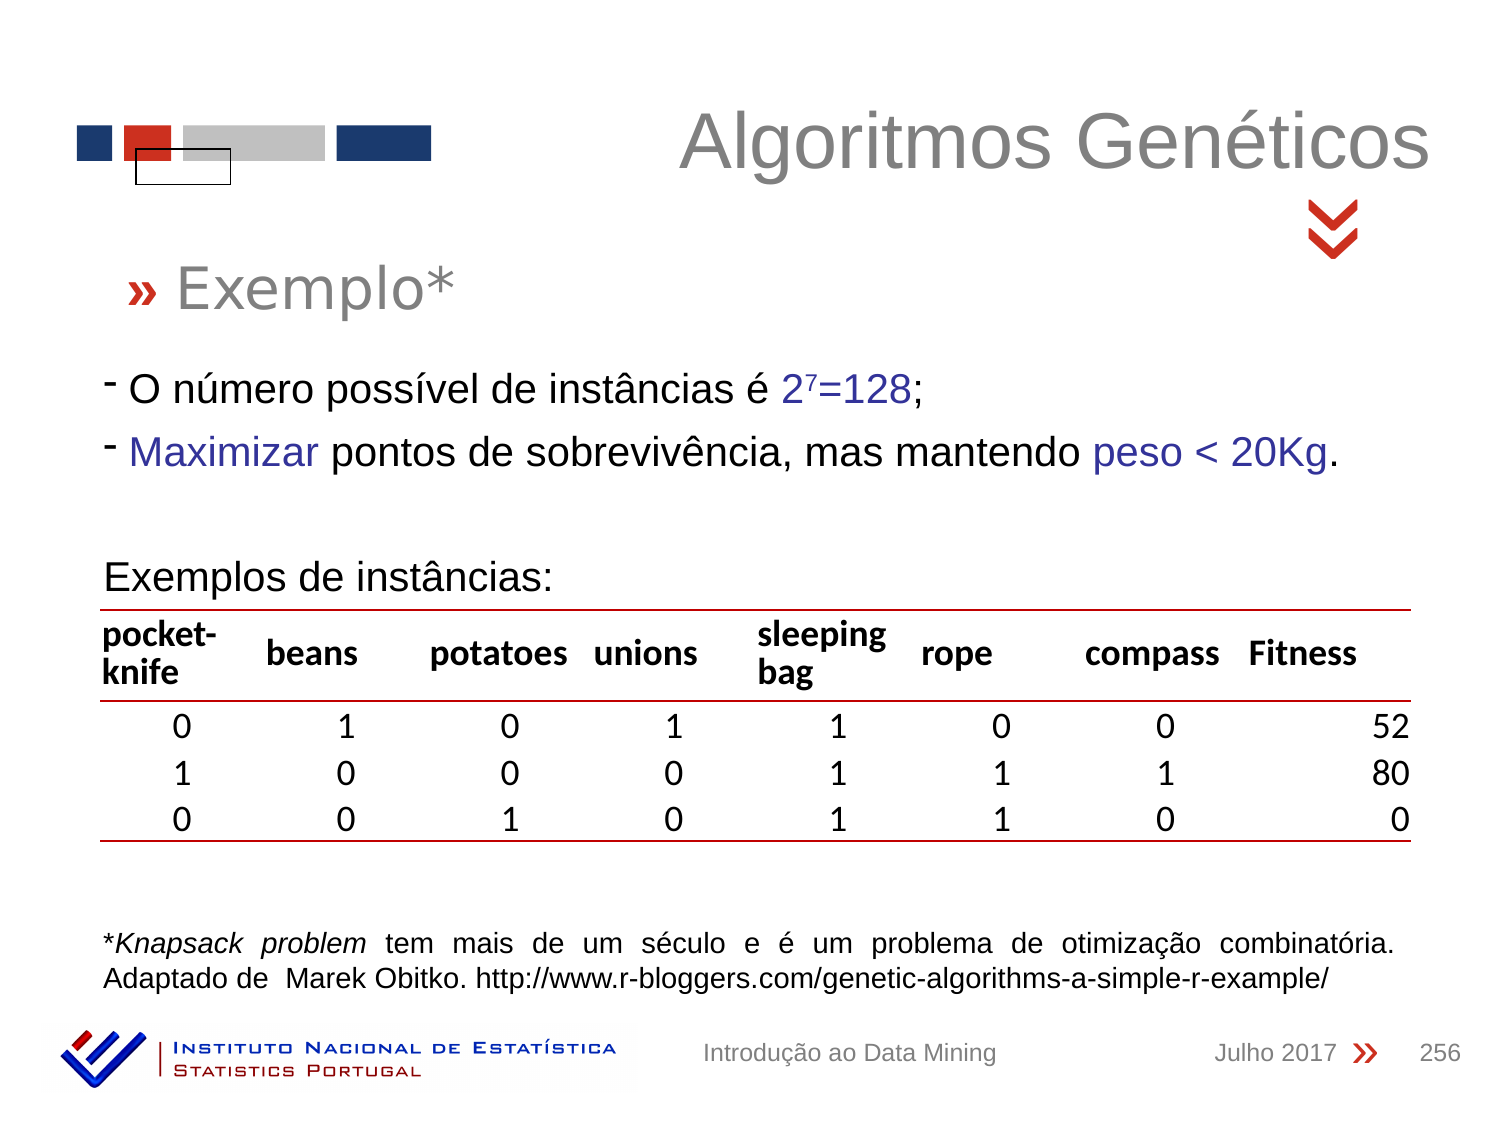

Algoritmos Genéticos
«
» Exemplo*
 O número possível de instâncias é 27=128;
 Maximizar pontos de sobrevivência, mas mantendo peso < 20Kg.

Exemplos de instâncias:

| pocket-knife | beans | potatoes | unions | sleeping bag | rope | compass | Fitness |
| --- | --- | --- | --- | --- | --- | --- | --- |
| 0 | 1 | 0 | 1 | 1 | 0 | 0 | 52 |
| 1 | 0 | 0 | 0 | 1 | 1 | 1 | 80 |
| 0 | 0 | 1 | 0 | 1 | 1 | 0 | 0 |
*Knapsack problem tem mais de um século e é um problema de otimização combinatória. Adaptado de  Marek Obitko. http://www.r-bloggers.com/genetic-algorithms-a-simple-r-example/
Introdução ao Data Mining
Julho 2017
256
«